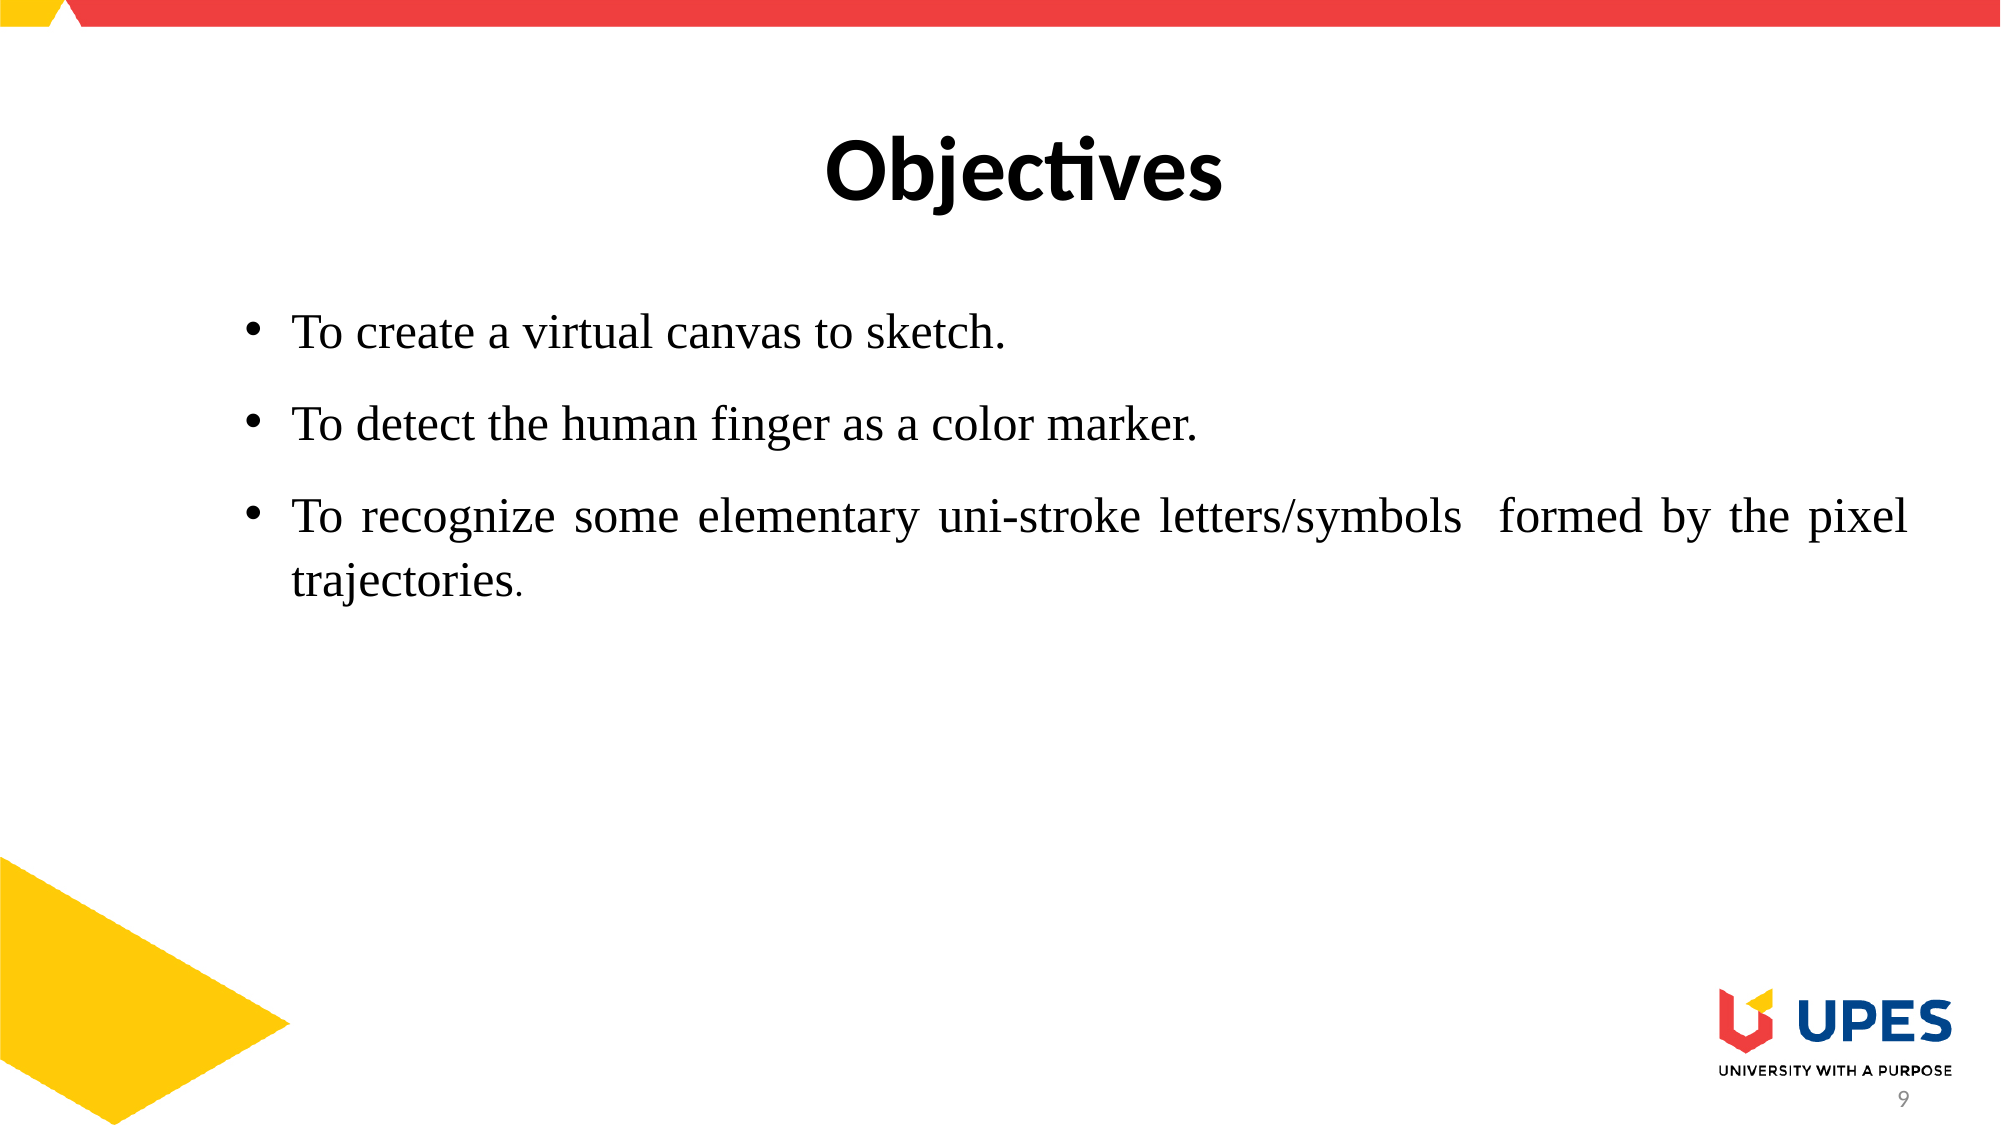

# Objectives
To create a virtual canvas to sketch.
To detect the human finger as a color marker.
To recognize some elementary uni-stroke letters/symbols  formed by the pixel trajectories.